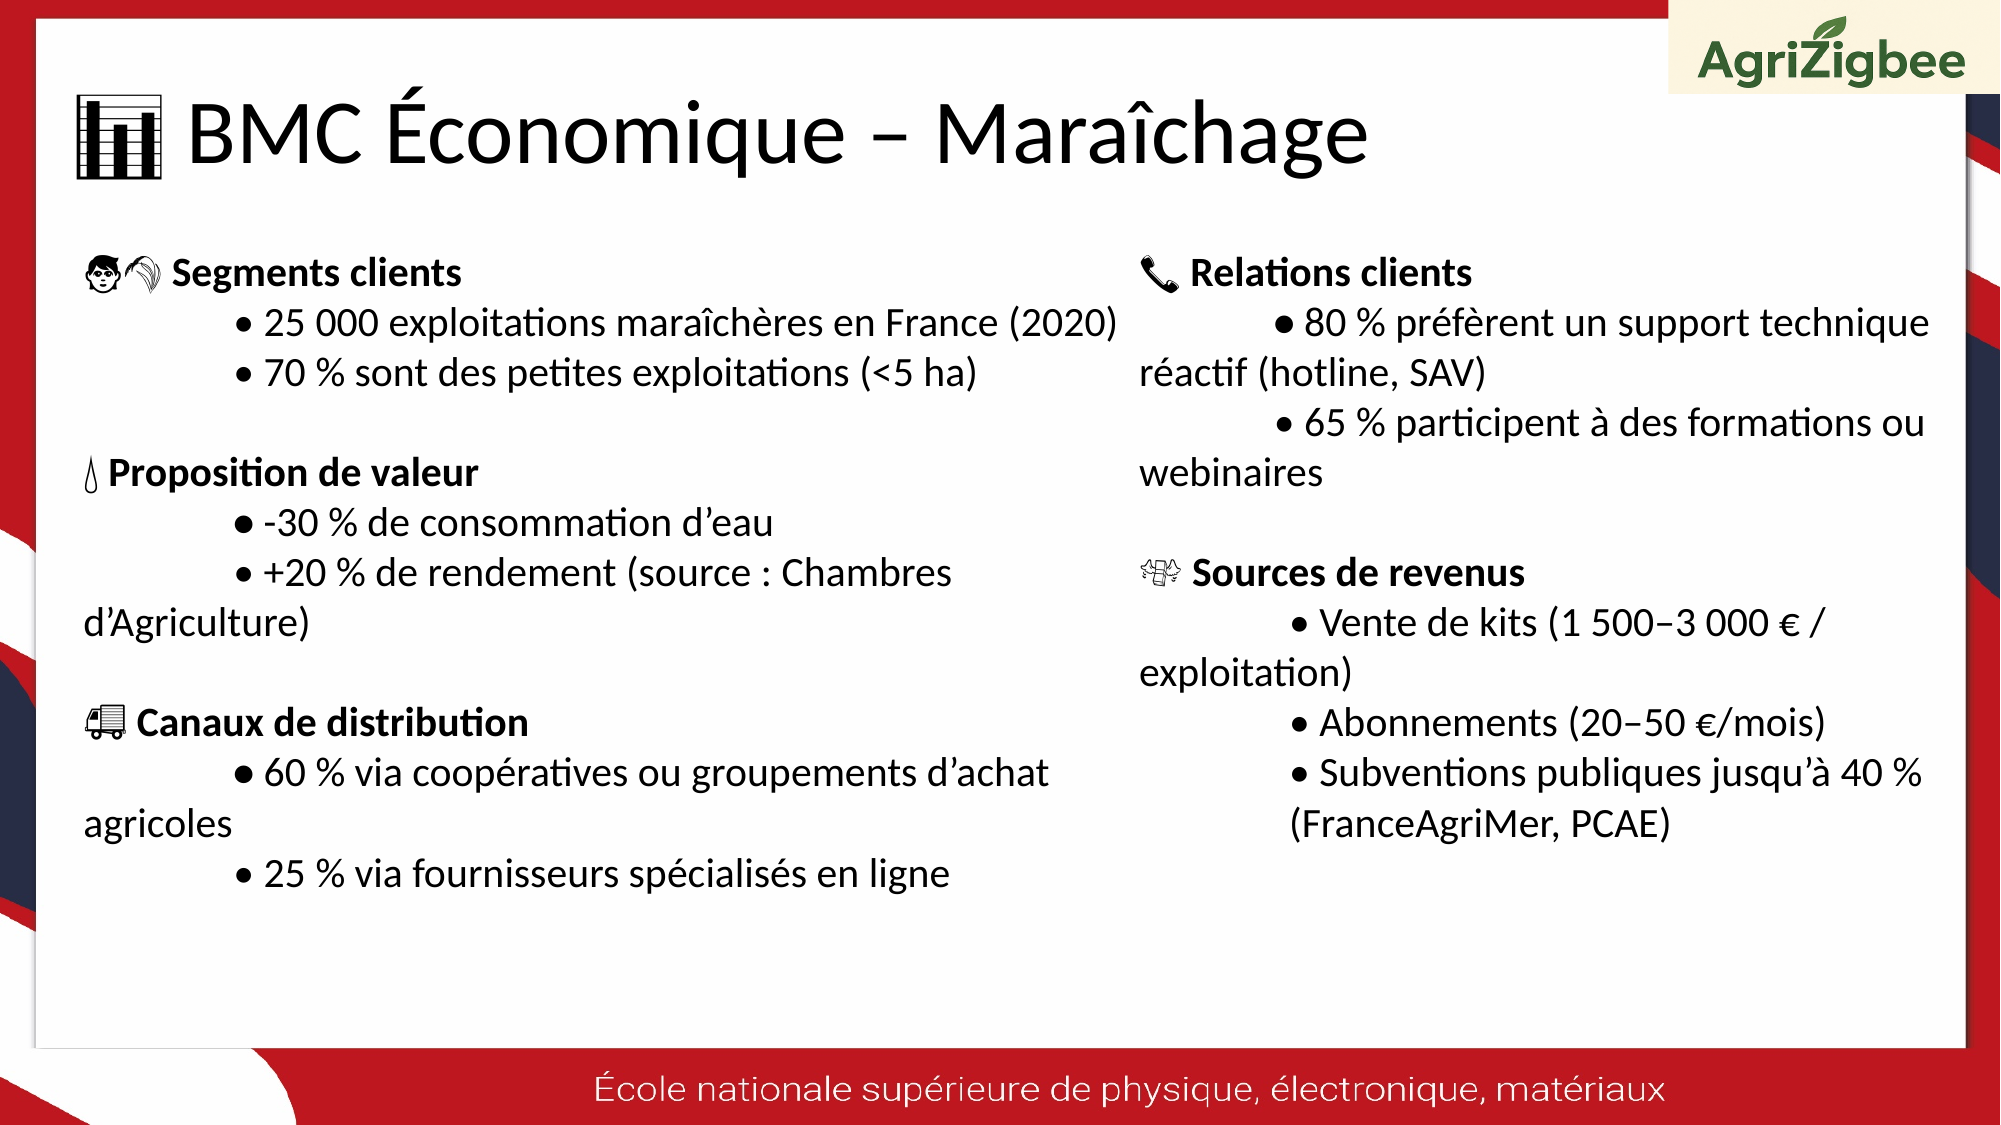

# 📊 BMC Économique – Maraîchage
🧑‍🌾 Segments clients
	• 25 000 exploitations maraîchères en France (2020)
	• 70 % sont des petites exploitations (<5 ha)

💧 Proposition de valeur
	• -30 % de consommation d’eau
	• +20 % de rendement (source : Chambres d’Agriculture)

🚚 Canaux de distribution
	• 60 % via coopératives ou groupements d’achat agricoles
	• 25 % via fournisseurs spécialisés en ligne

📞 Relations clients
    • 80 % préfèrent un support technique réactif (hotline, SAV)
    • 65 % participent à des formations ou webinaires

💸 Sources de revenus
	• Vente de kits (1 500–3 000 € / 	exploitation)
	• Abonnements (20–50 €/mois)
	• Subventions publiques jusqu’à 40 % 	(FranceAgriMer, PCAE)